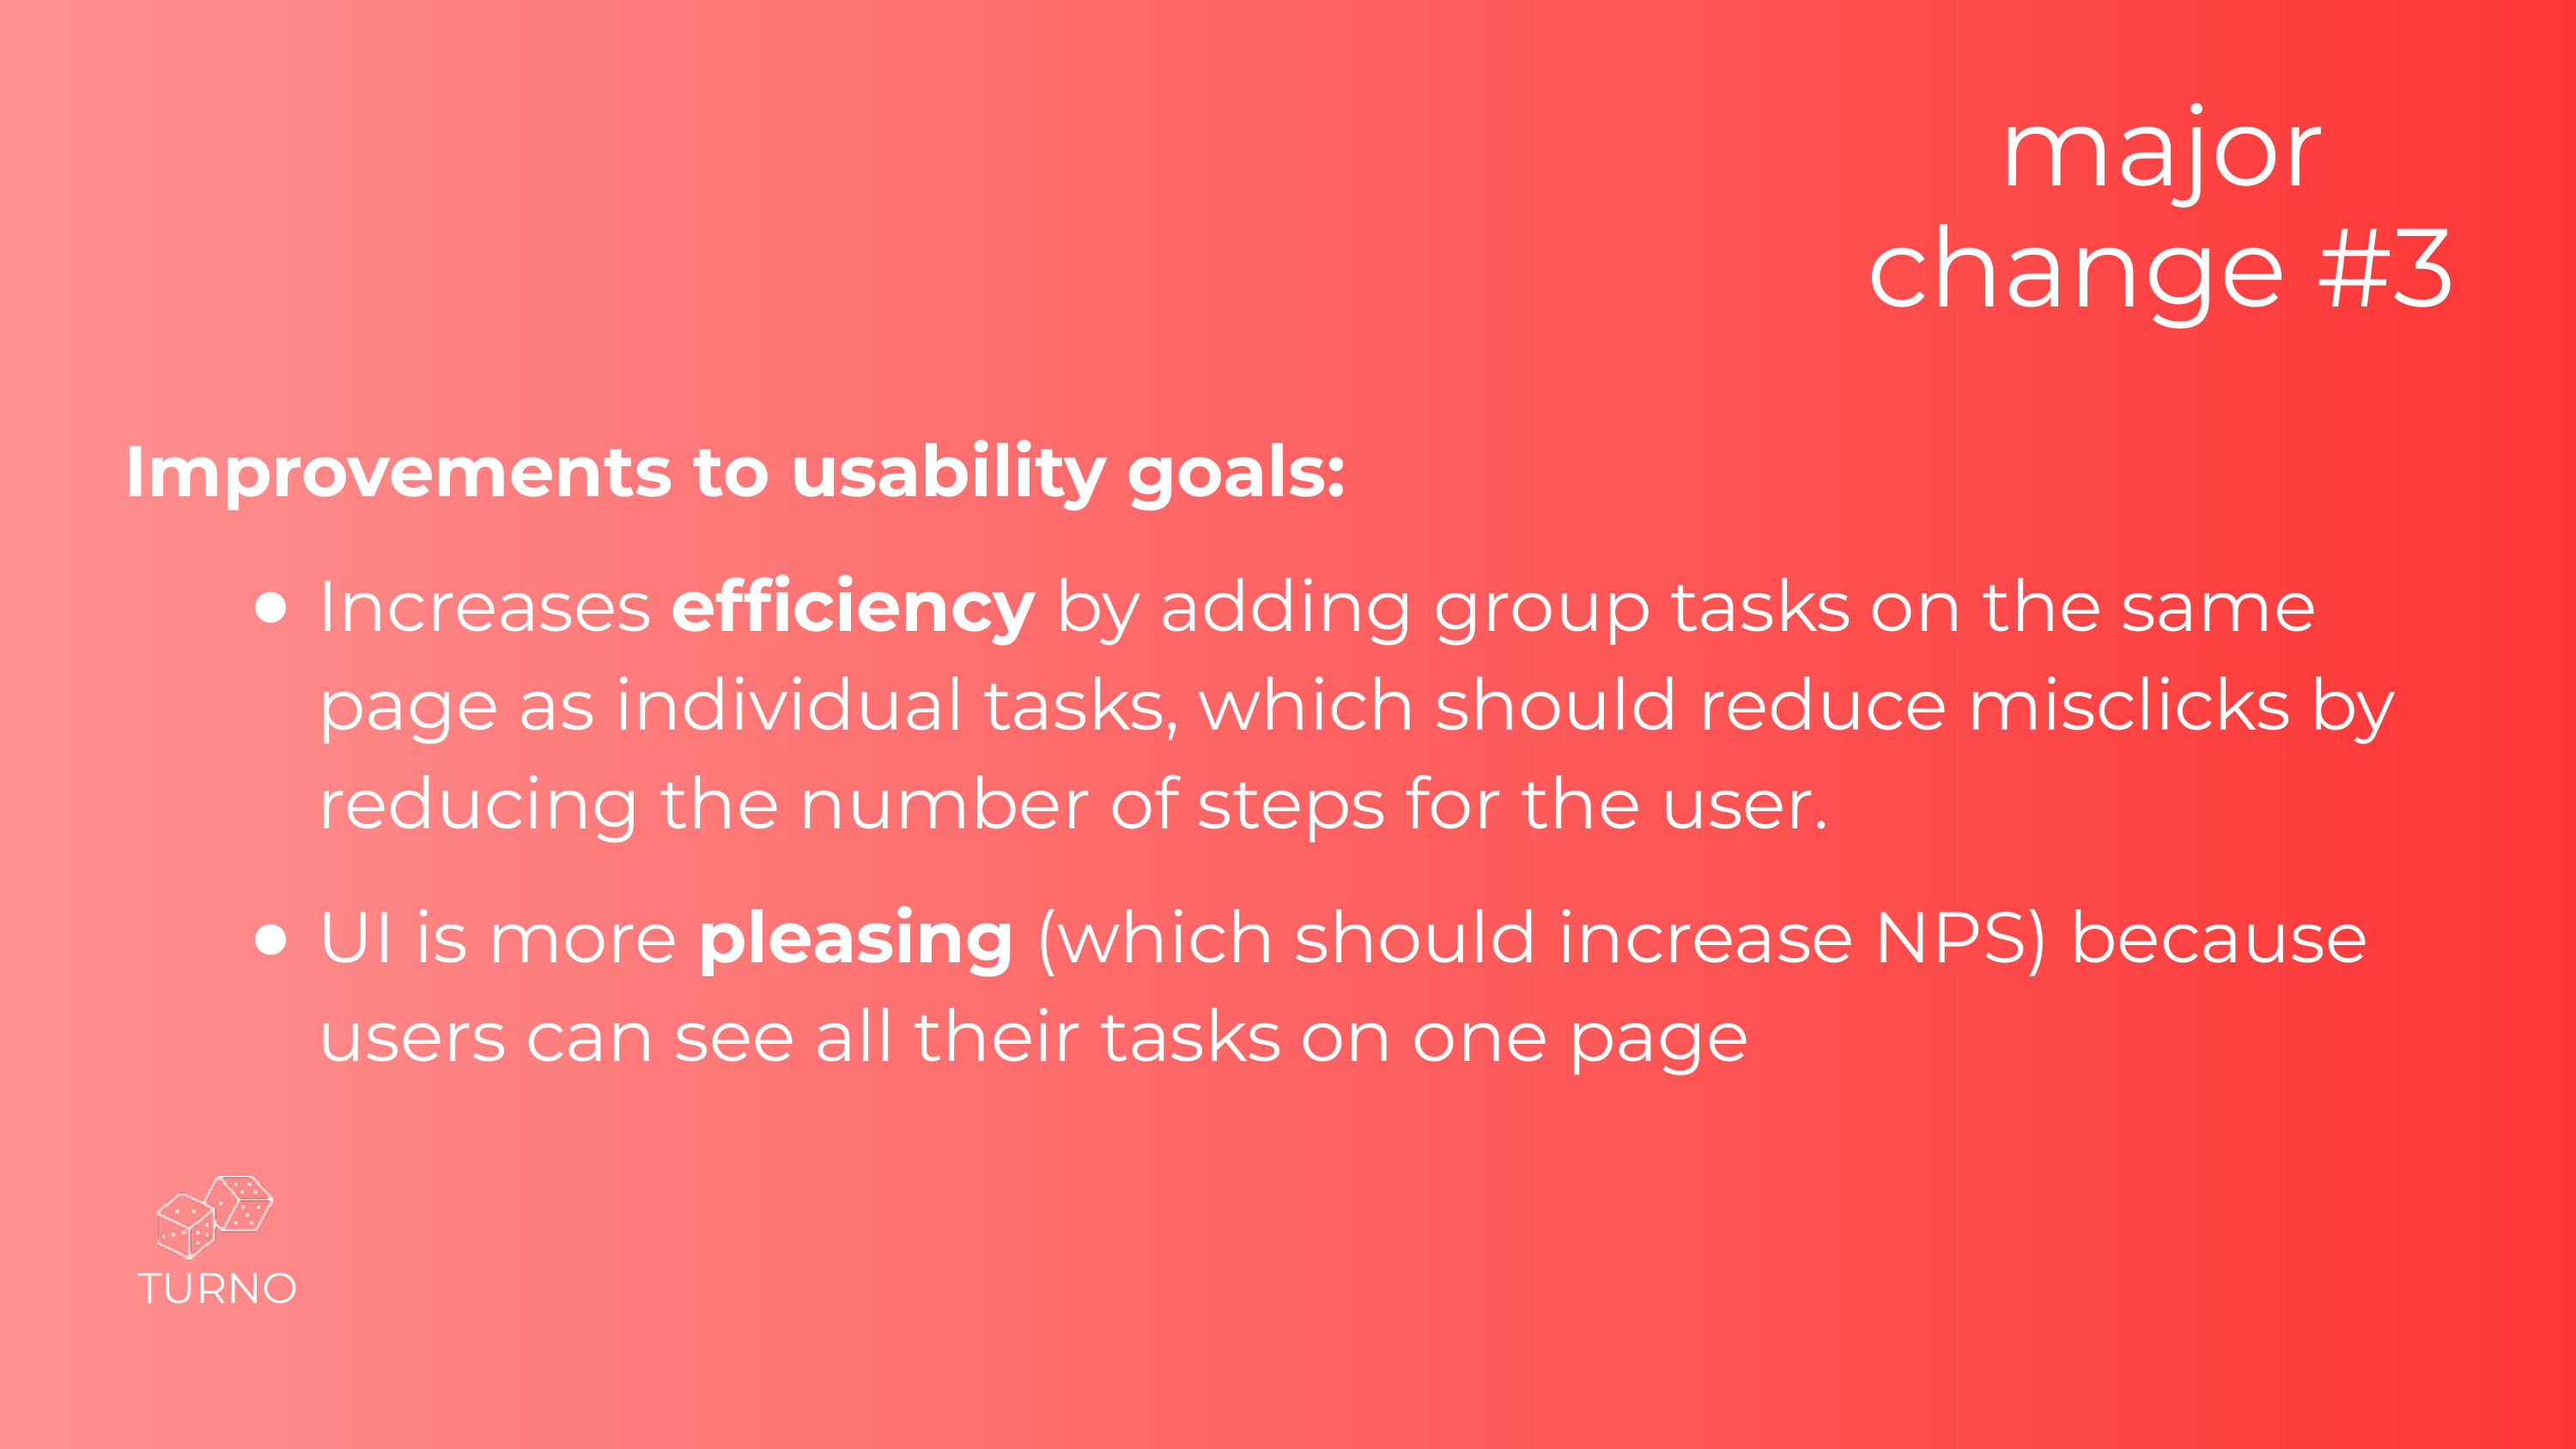

major change #3
Improvements to usability goals:
Increases efficiency by adding group tasks on the same page as individual tasks, which should reduce misclicks by reducing the number of steps for the user.
UI is more pleasing (which should increase NPS) because users can see all their tasks on one page

TURNO